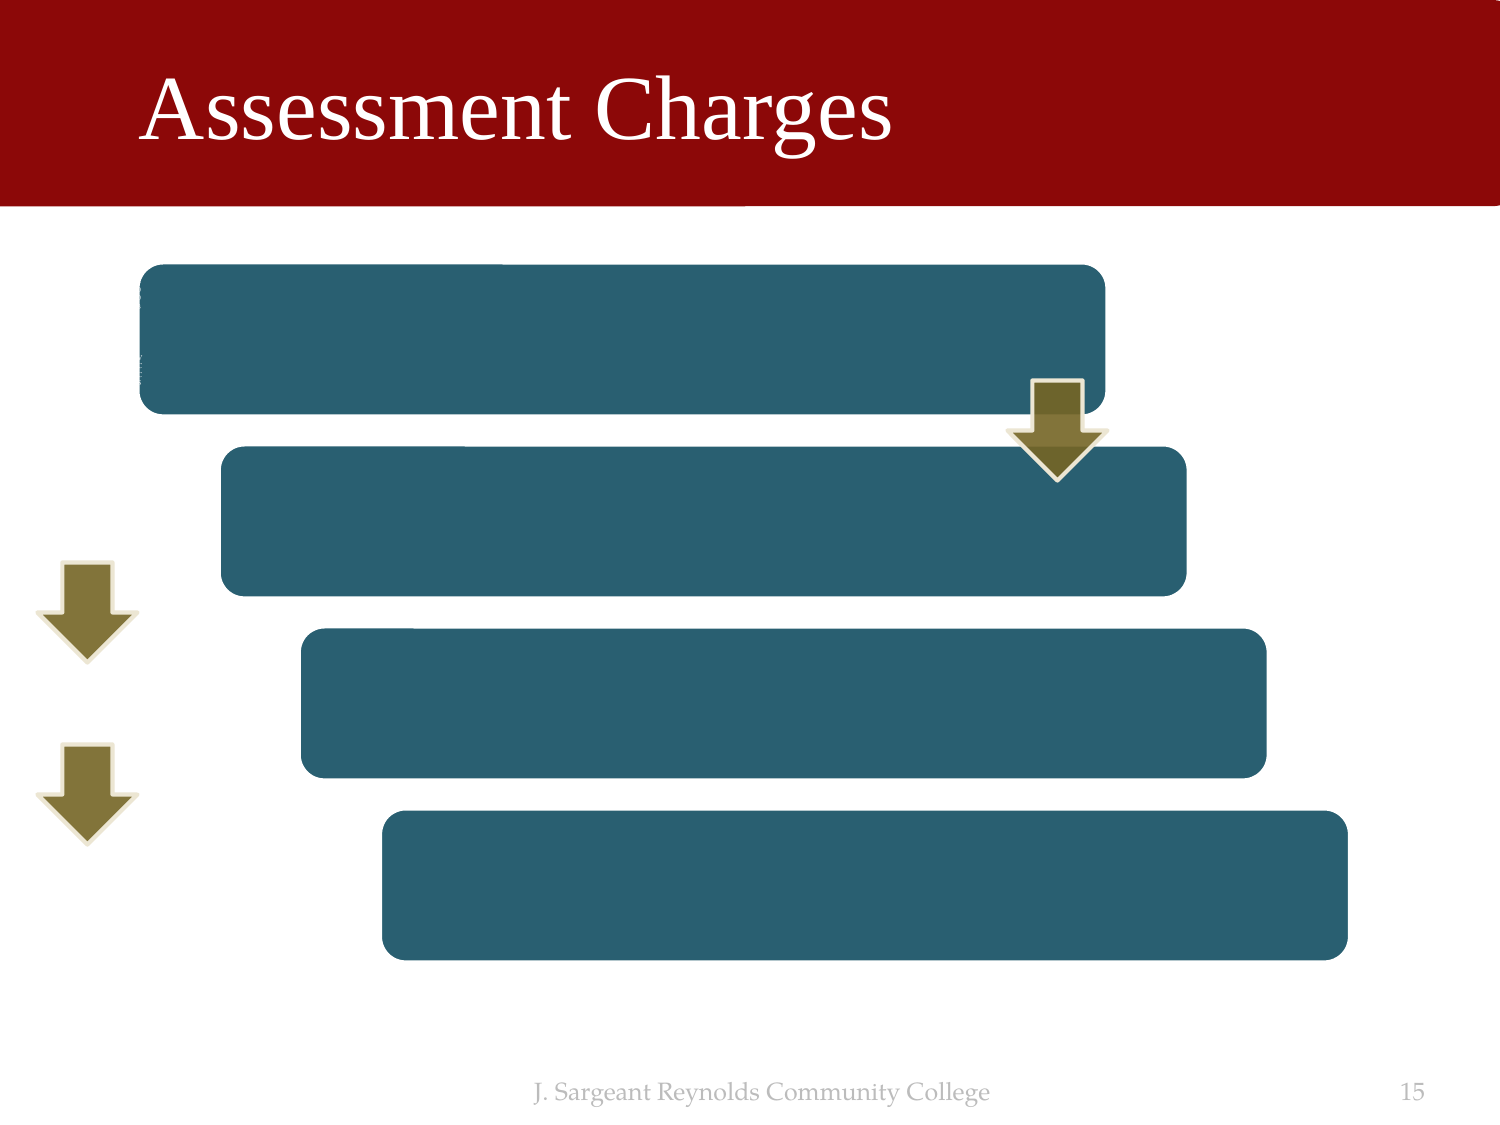

Assessment Charges
#
2003:    VCCS administers James Madison 	University’s Information Literacy test
J. Sargeant Reynolds Community College
15